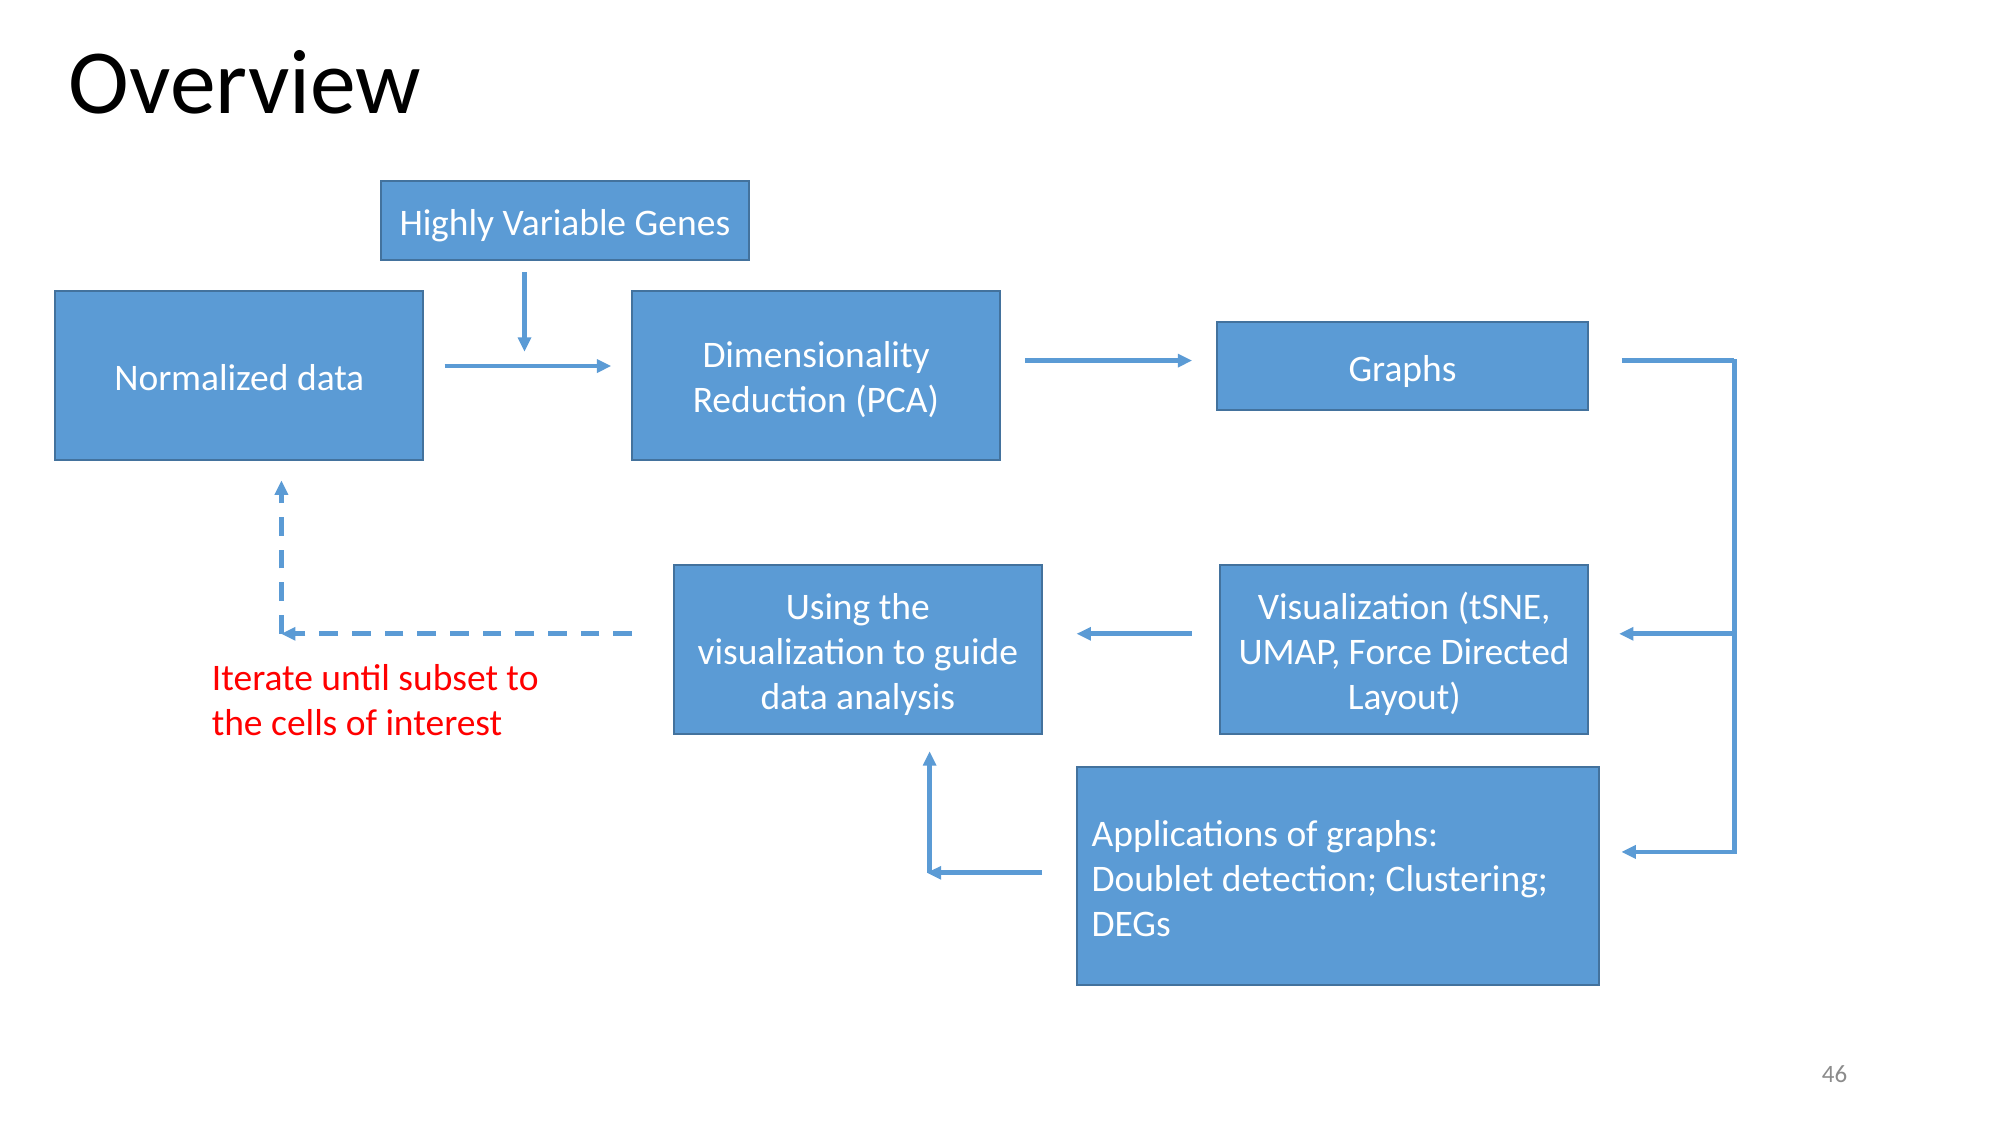

# Overview
Highly Variable Genes
Normalized data
Dimensionality Reduction (PCA)
Graphs
Using the visualization to guide data analysis
Visualization (tSNE, UMAP, Force Directed Layout)
Iterate until subset to the cells of interest
Applications of graphs:
Doublet detection; Clustering; DEGs
46